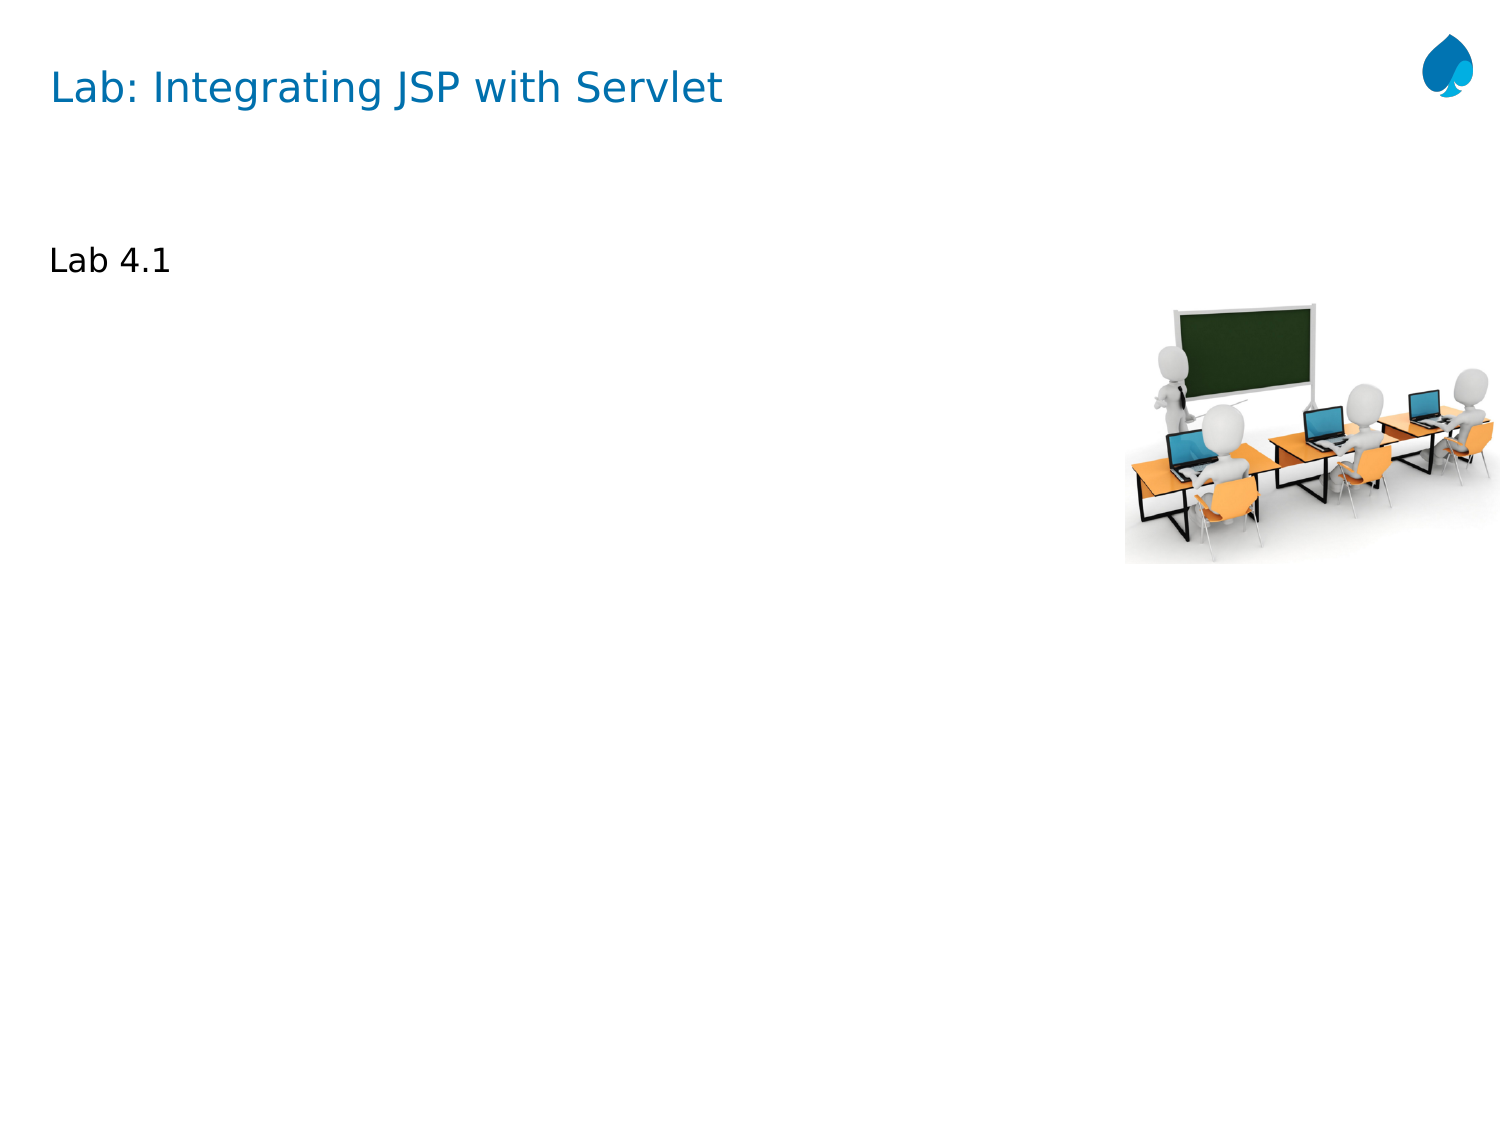

# Lab: Integrating JSP with Servlet
Lab 4.1